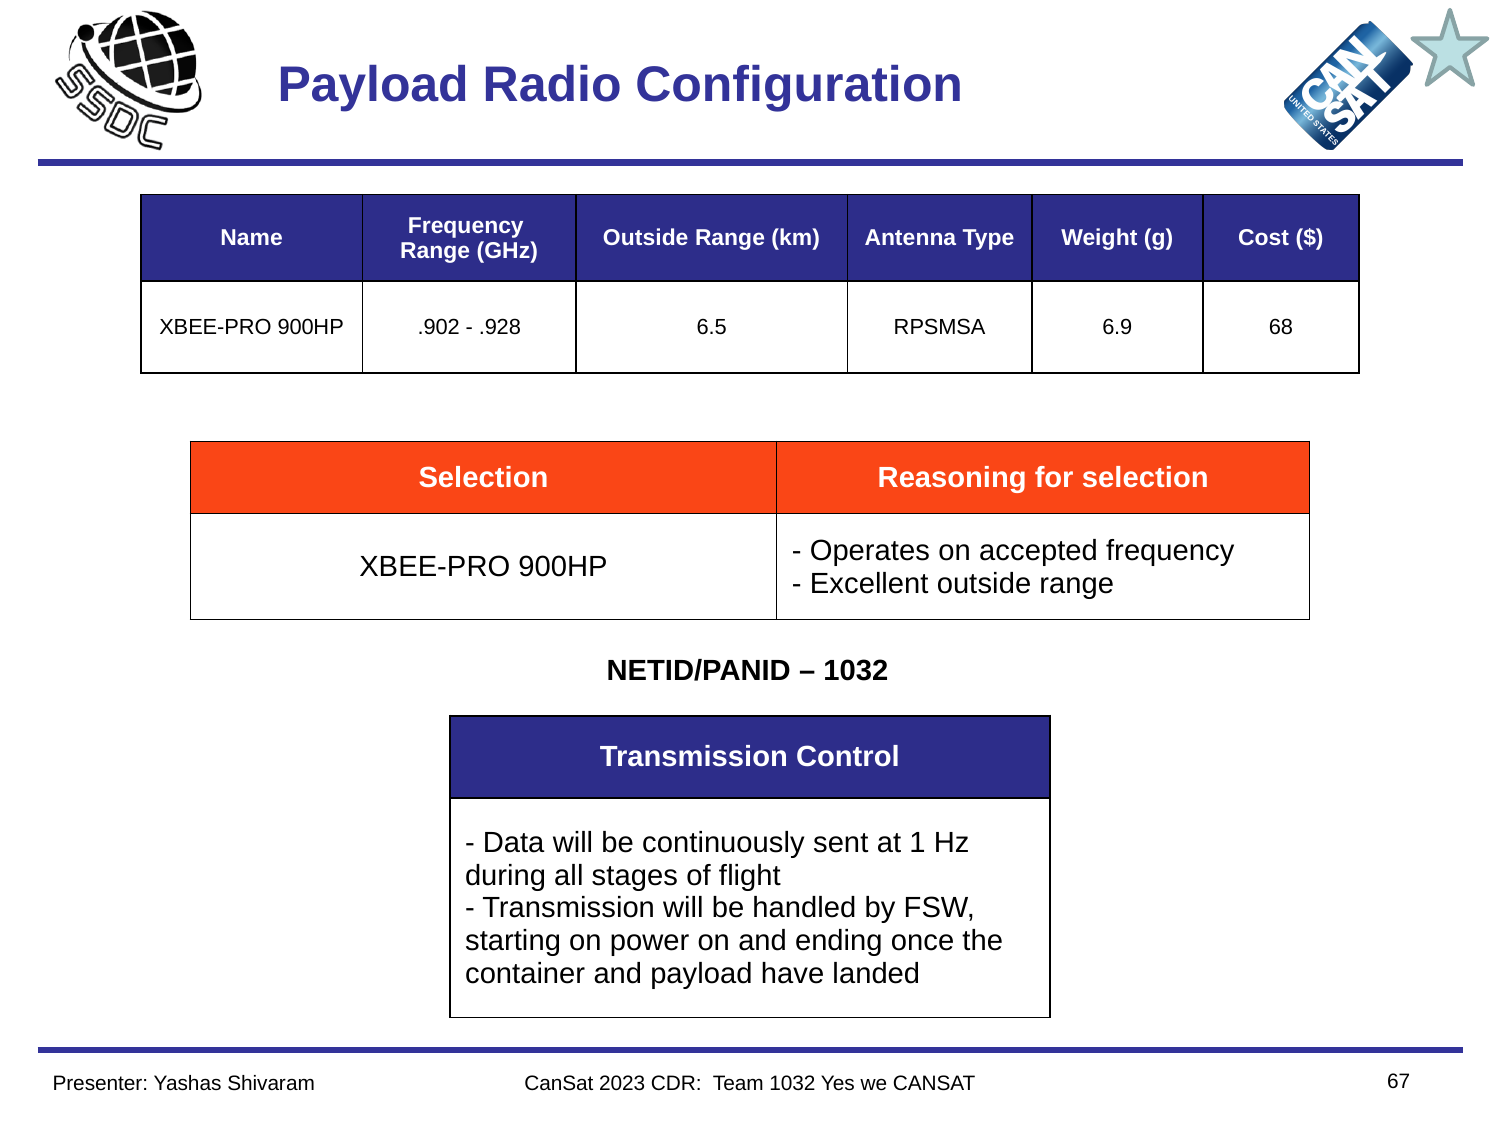

# Payload Radio Configuration
| Name​ | Frequency ​ Range (GHz)​ | Outside Range (km) | Antenna Type​ | Weight (g) | Cost ($) |
| --- | --- | --- | --- | --- | --- |
| XBEE-PRO 900HP | .902 - .928 | 6.5​ | ​RPSMSA | 6.9 | 68 |
| Selection​ | Reasoning for selection​ |
| --- | --- |
| XBEE-PRO 900HP | - Operates on accepted frequency - Excellent outside range |
NETID/PANID – 1032
| Transmission Control​ |
| --- |
| - Data will be continuously sent at 1 Hz during all stages of flight - Transmission will be handled by FSW, starting on power on and ending once the container and payload have landed |
67
Presenter: Yashas Shivaram
CanSat 2023 CDR:  Team 1032 Yes we CANSAT